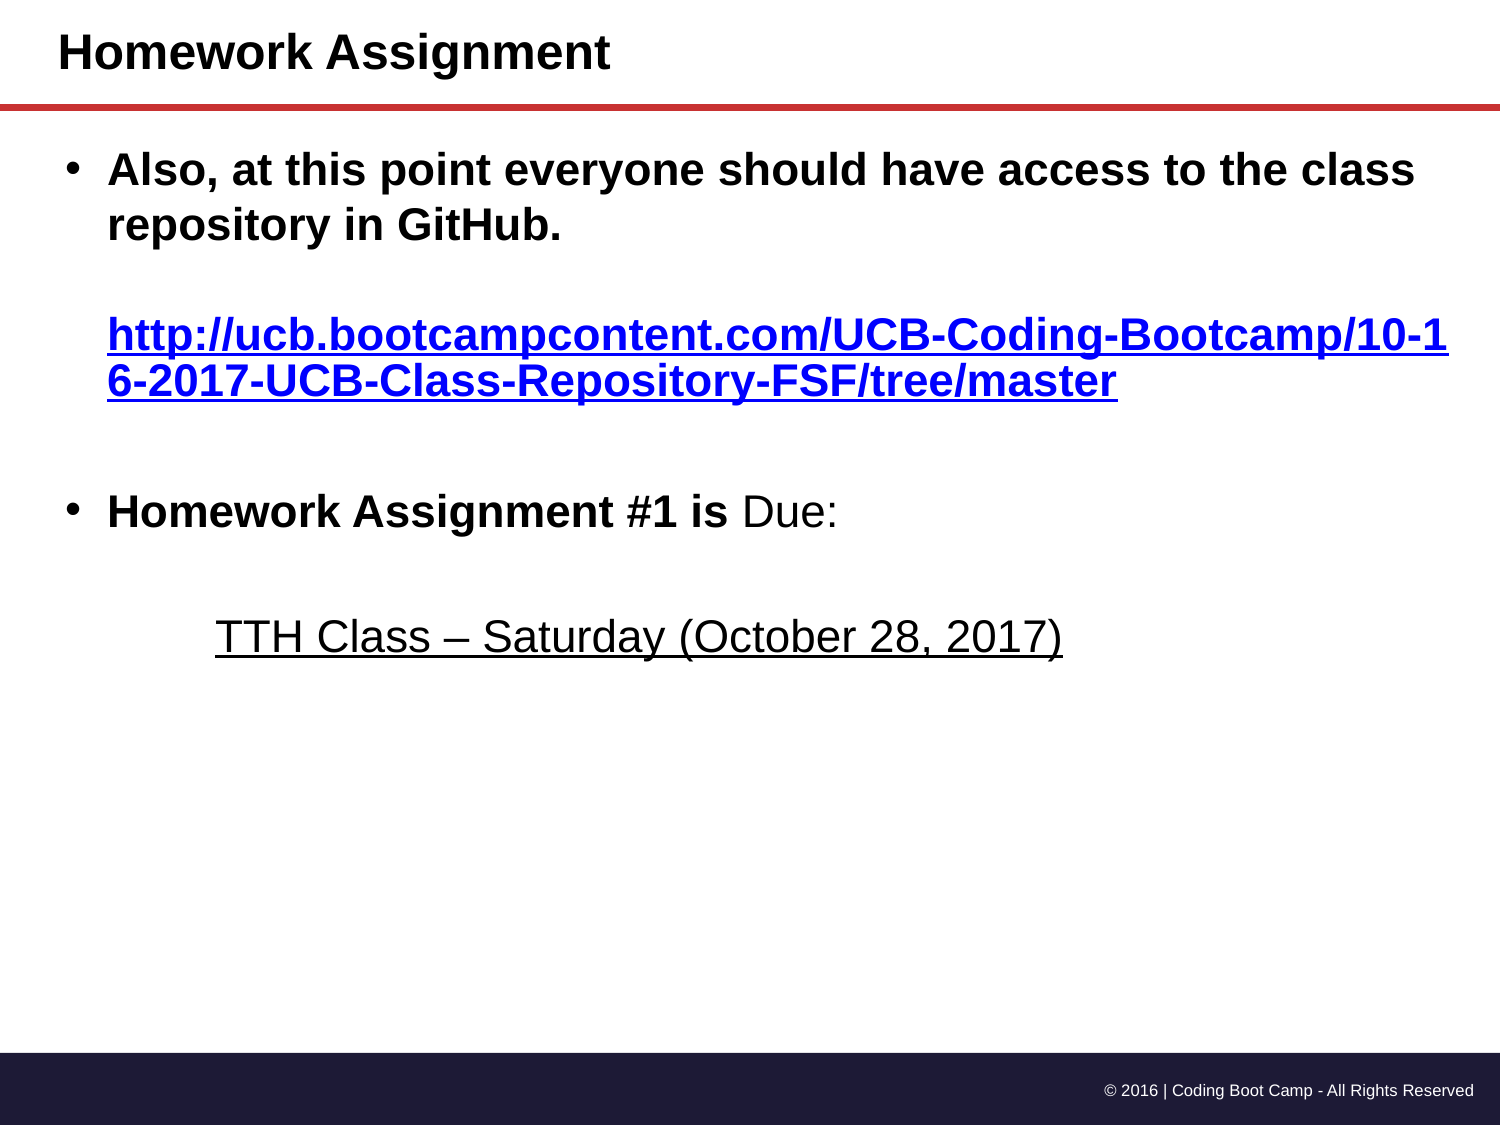

# Homework Assignment
Also, at this point everyone should have access to the class repository in GitHub.
http://ucb.bootcampcontent.com/UCB-Coding-Bootcamp/10-16-2017-UCB-Class-Repository-FSF/tree/master

Homework Assignment #1 is Due:
	TTH Class – Saturday (October 28, 2017)